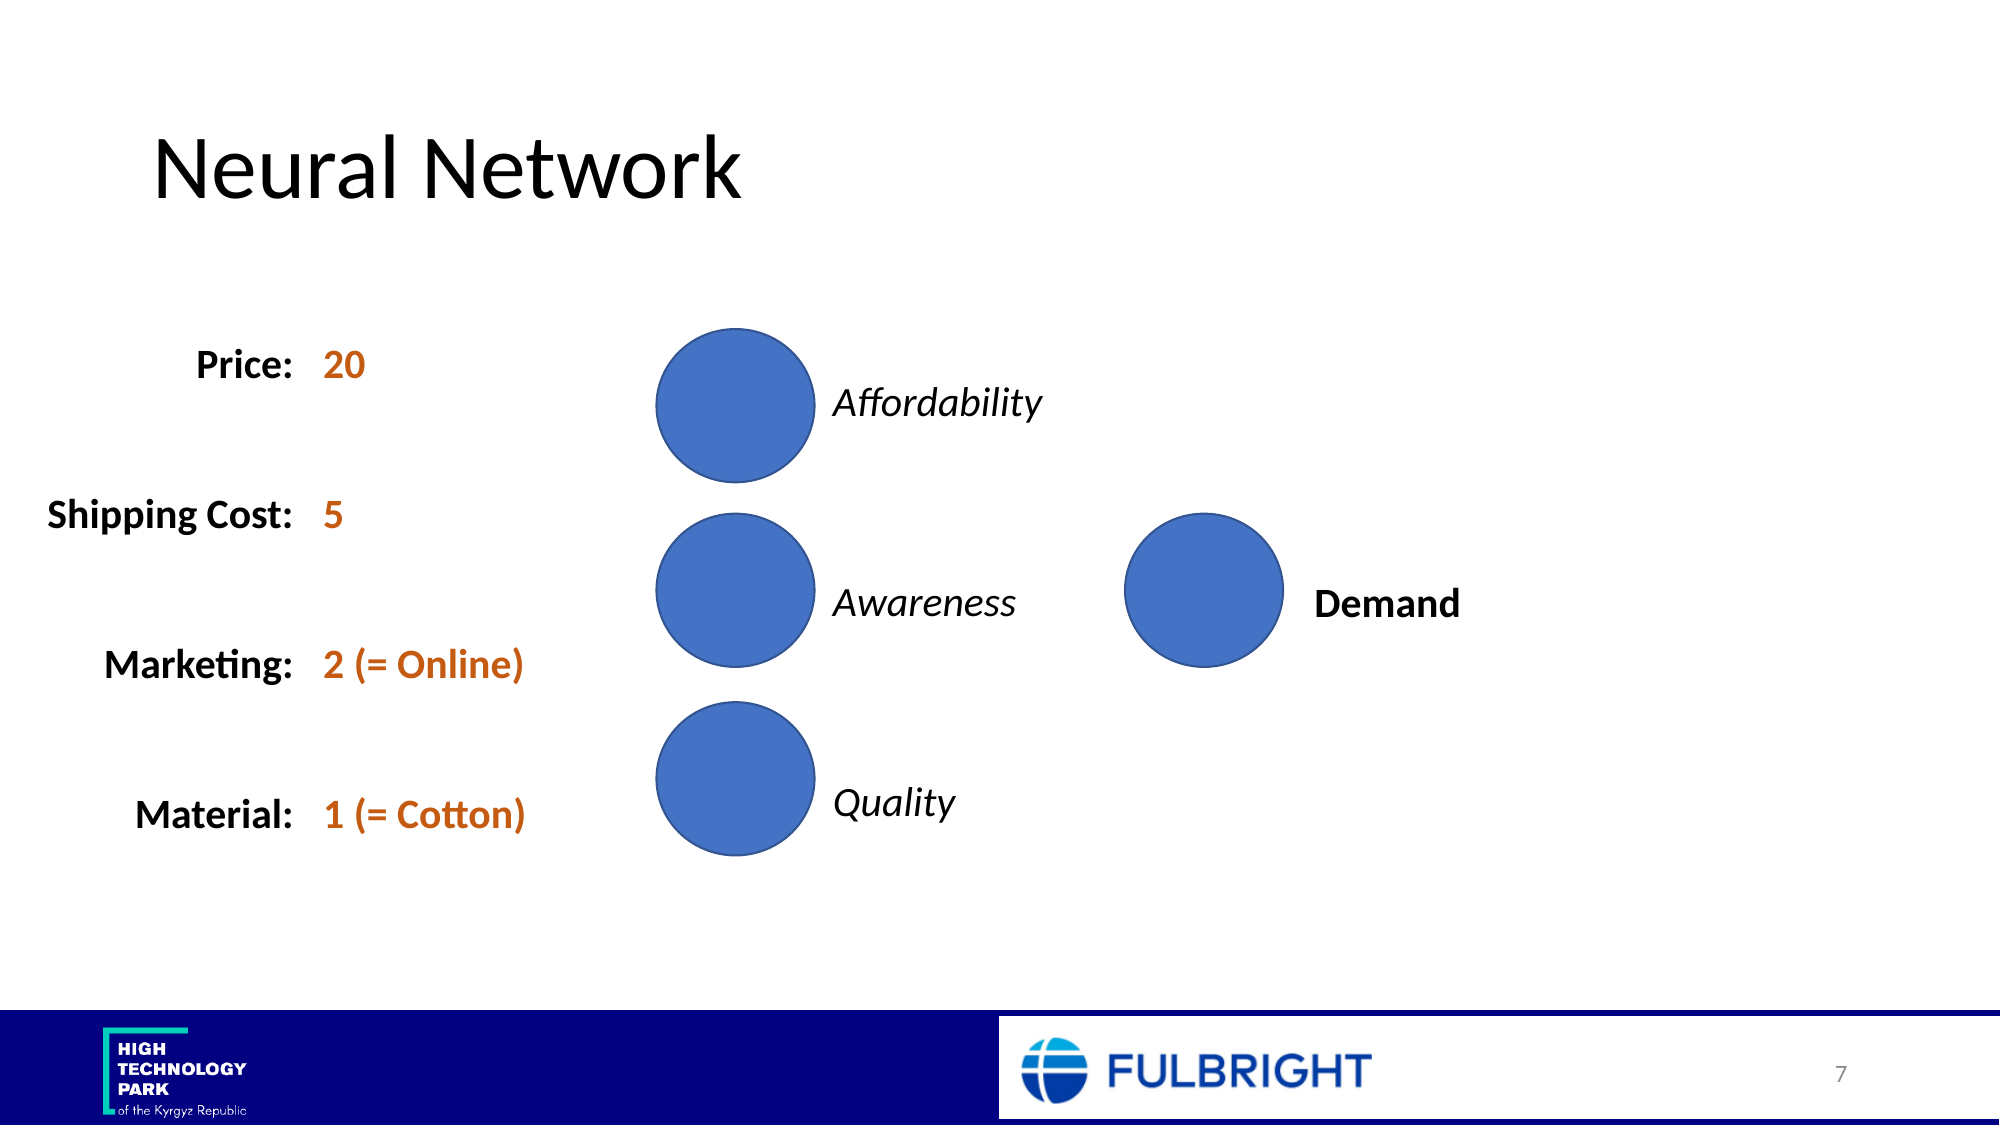

# Neural Network
20

5

2 (= Online)

1 (= Cotton)
Price:

Shipping Cost:

Marketing:

Material:

Affordability

Awareness

Quality

Demand

7